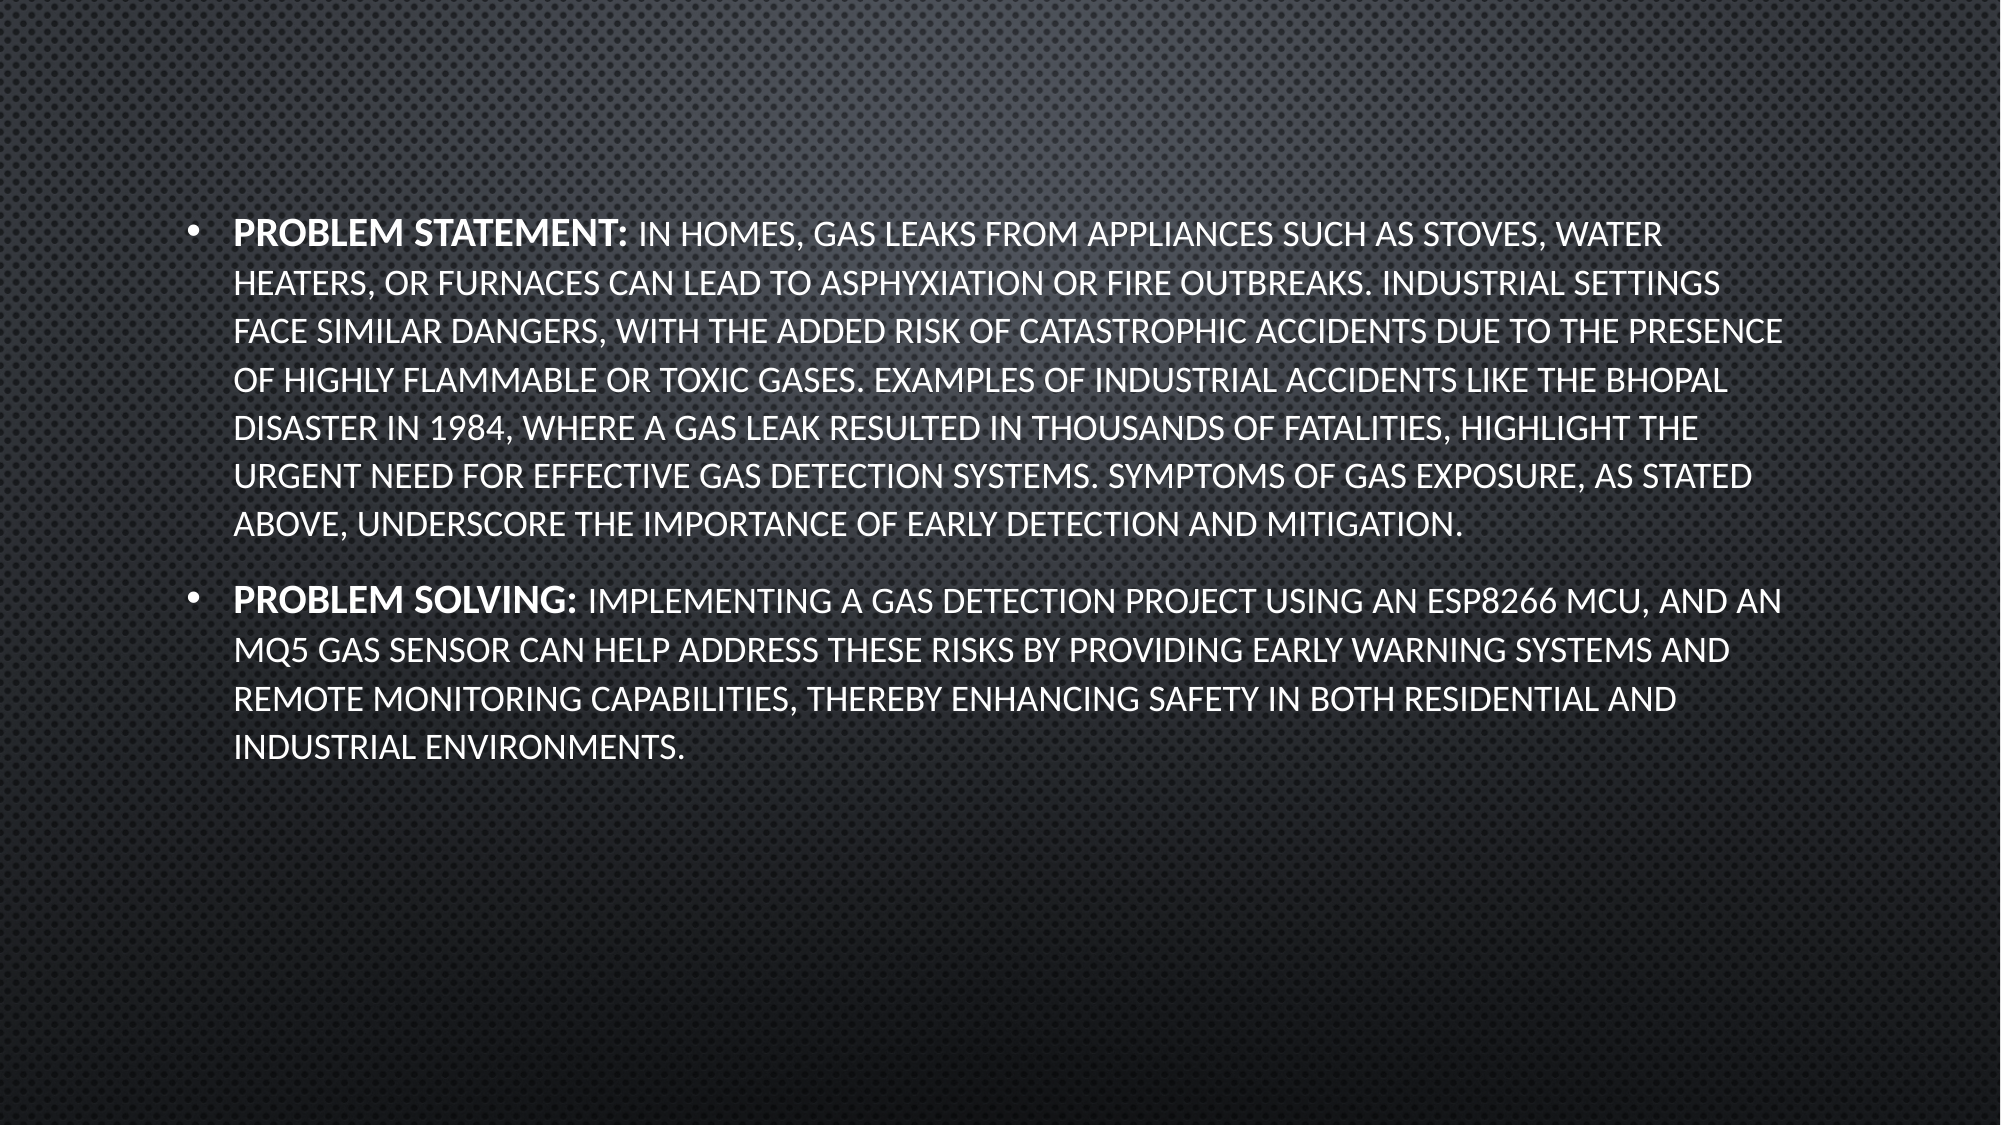

Problem statement: In homes, gas leaks from appliances such as stoves, water heaters, or furnaces can lead to asphyxiation or fire outbreaks. Industrial settings face similar dangers, with the added risk of catastrophic accidents due to the presence of highly flammable or toxic gases. Examples of industrial accidents like the Bhopal disaster in 1984, where a gas leak resulted in thousands of fatalities, highlight the urgent need for effective gas detection systems. Symptoms of gas exposure, as stated above, underscore the importance of early detection and mitigation.
problem solving: Implementing a gas detection project using an ESP8266 mcu, and an MQ5 gas sensor can help address these risks by providing early warning systems and remote monitoring capabilities, thereby enhancing safety in both residential and industrial environments.